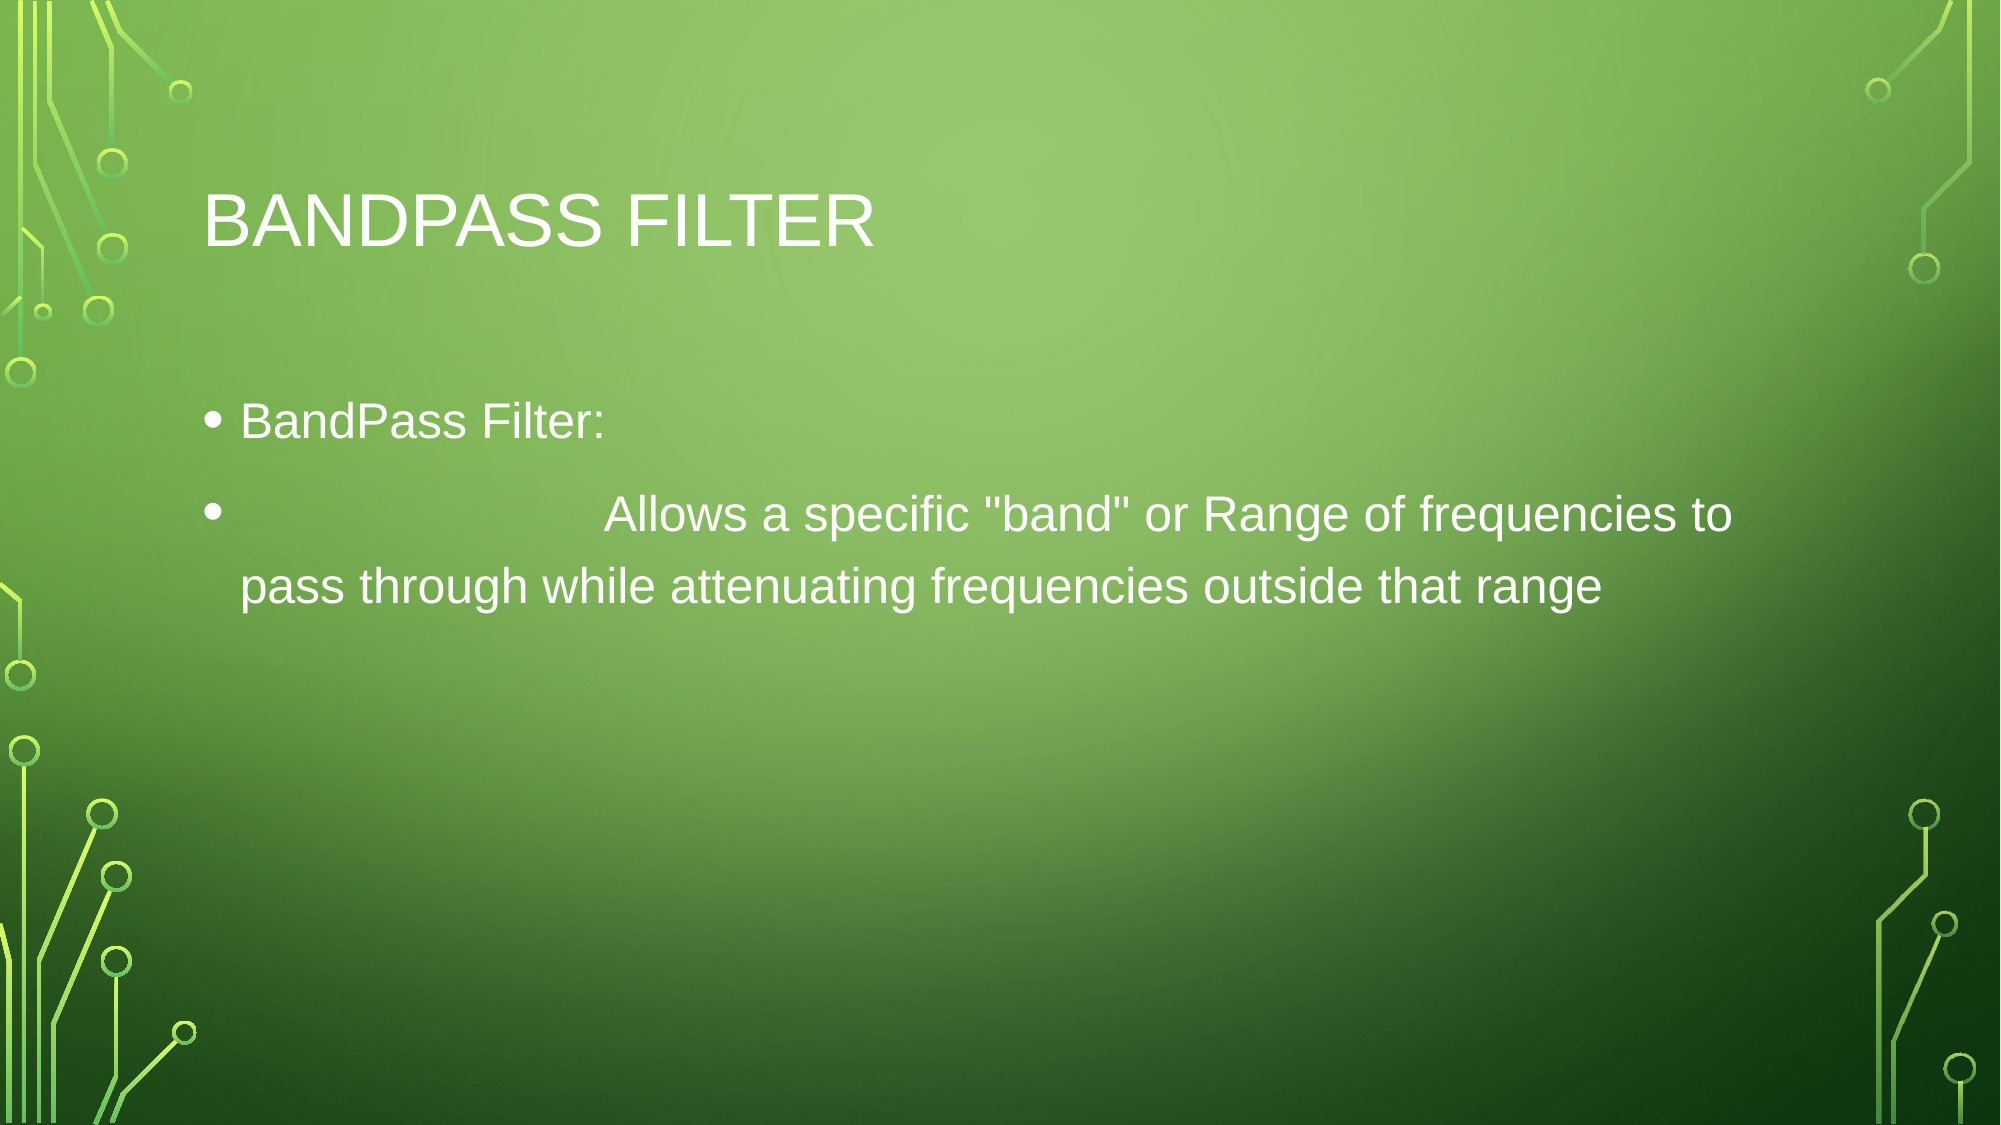

# Bandpass Filter
BandPass Filter:
                          Allows a specific "band" or Range of frequencies to pass through while attenuating frequencies outside that range